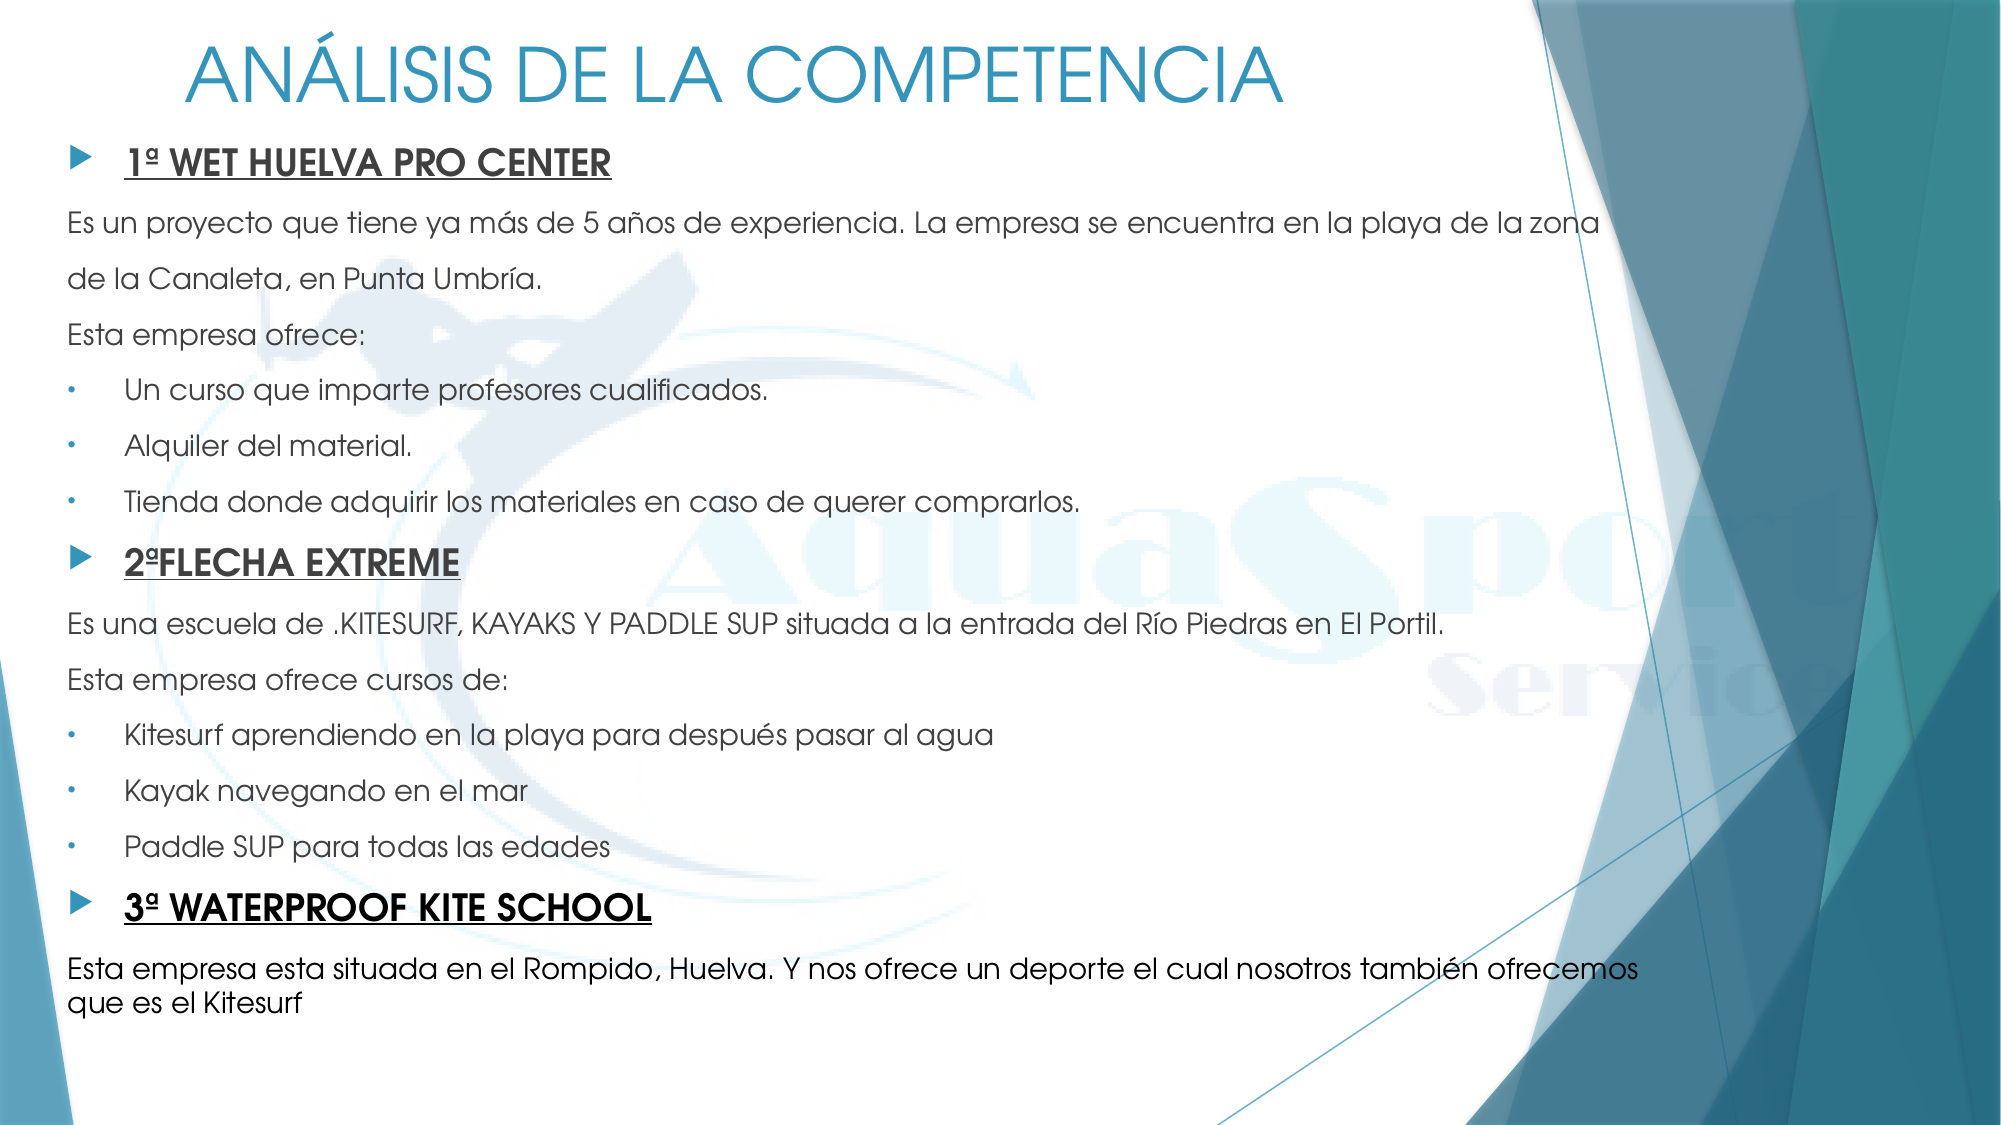

# ANÁLISIS DE LA COMPETENCIA
1ª WET HUELVA PRO CENTER
Es un proyecto que tiene ya más de 5 años de experiencia. La empresa se encuentra en la playa de la zona
de la Canaleta, en Punta Umbría.
Esta empresa ofrece:
Un curso que imparte profesores cualificados.
Alquiler del material.
Tienda donde adquirir los materiales en caso de querer comprarlos.
2ªFLECHA EXTREME
Es una escuela de .KITESURF, KAYAKS Y PADDLE SUP situada a la entrada del Río Piedras en El Portil.
Esta empresa ofrece cursos de:
Kitesurf aprendiendo en la playa para después pasar al agua
Kayak navegando en el mar
Paddle SUP para todas las edades
3ª WATERPROOF KITE SCHOOL
Esta empresa esta situada en el Rompido, Huelva. Y nos ofrece un deporte el cual nosotros también ofrecemos que es el Kitesurf